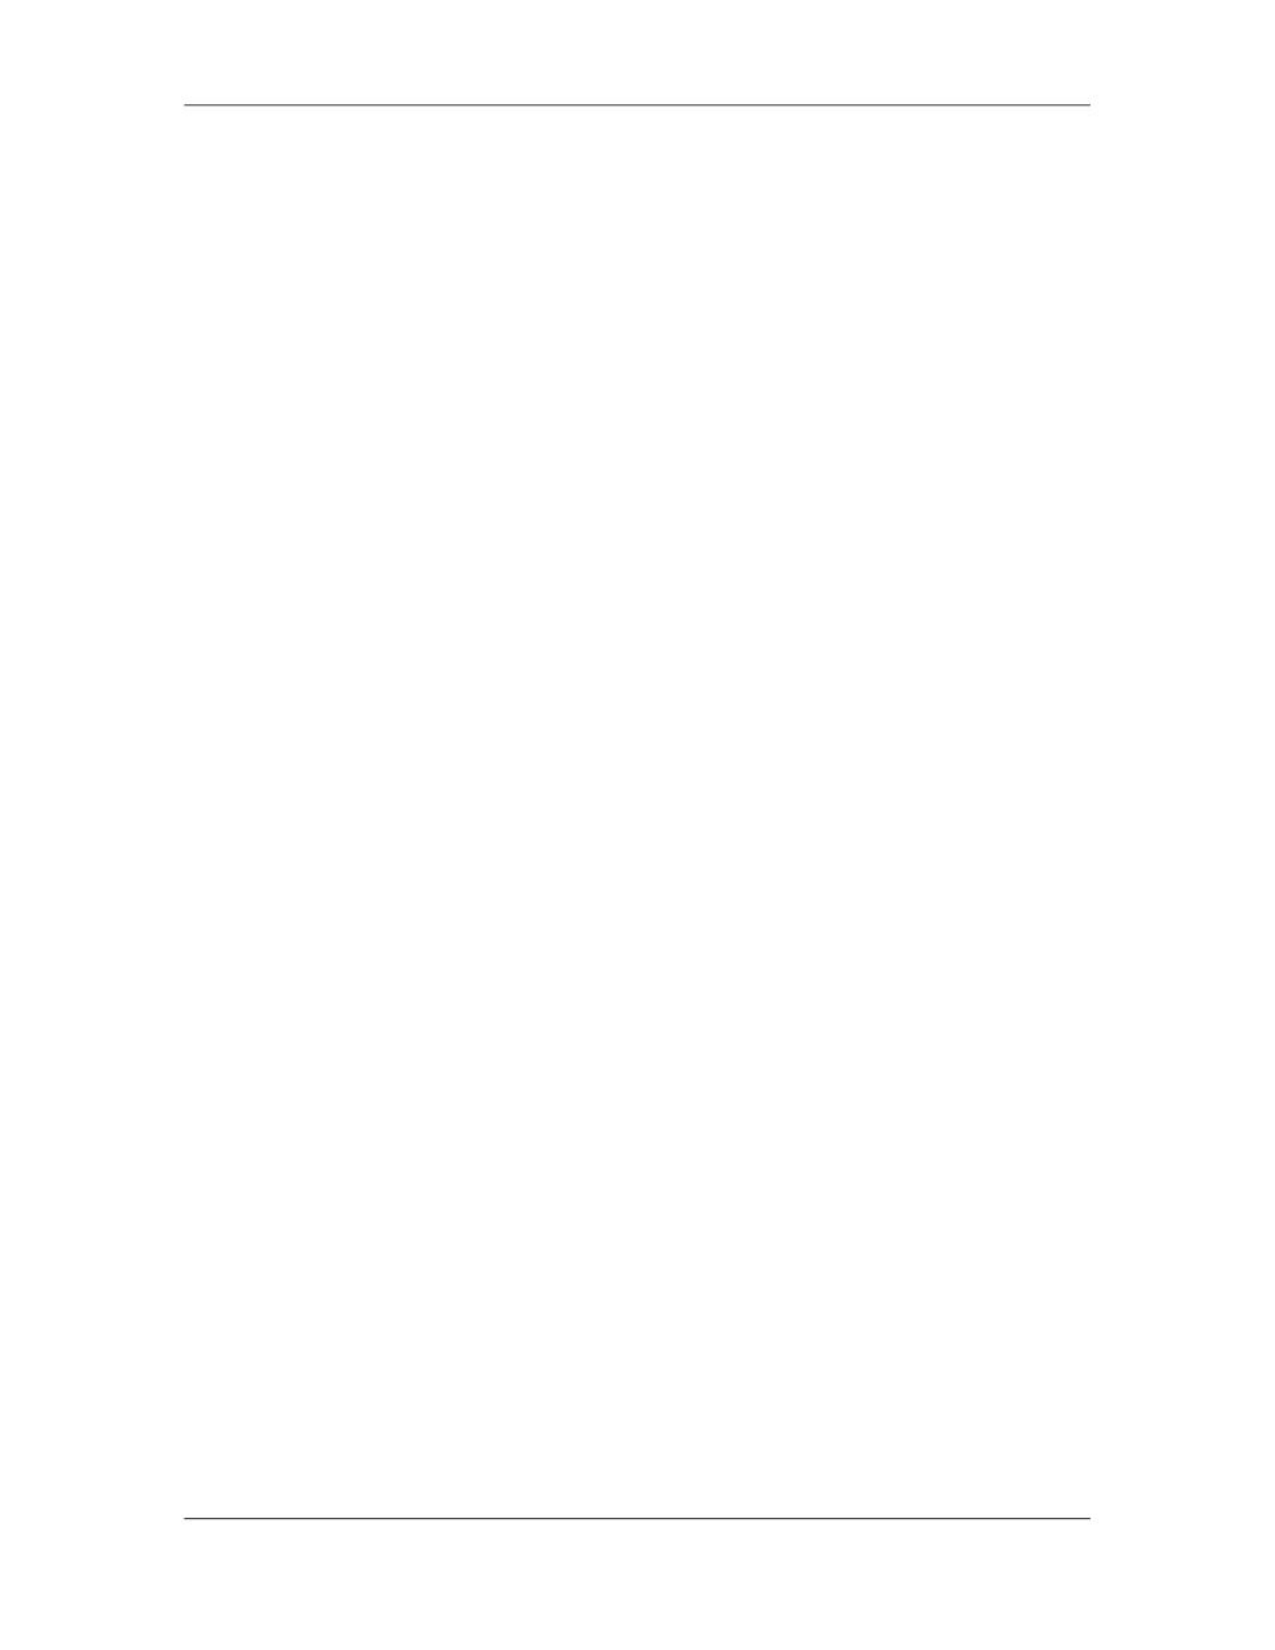

Software Project Management (CS615)

																																																																											5.8.2 Tools and Techniques for Staff Acquisition

																																																																																				i.															Negotiations. Staff assignments must be negotiated on most projects. For

																																																																																																									example, the project management team may need to negotiate with:

																																																																																																																								– 						Responsible functional managers to ensure that the project receives
																																																																																																																																							appropriately competent staff in the necessary time frame.

																																																																																																																								– 						Other project management teams within the performing organization to
																																																																																																																																							assign scarce or specialized resources appropriately.

																																																																																																									The team’s influencing competencies play an important role in negotiating staff

																																																																																																									assignments, as do the politics of the organizations involved. For example, a
																																																																																																									functional manager may be rewarded based on staff utilization. This creates an

																																																																																																									incentive for the manager to assign available staff who may not meet all of the
																																																																																																									project’s requirements.

																																																																																		ii.															Pre-assignment.		In some cases, staff may be pre-assigned to the project. This is

																																																																																																									often the case when a) the project is the result of a competitive proposal, and
																																																																																																									specific staff was promised as part of the proposal, or b) the project is an internal

																																																																																																									service project, and staff assignments were defined within the project charter.

																																																																															iii.															Procurement.		Project procurement management can be used to obtain the
																																																																																																									services of specific individuals or groups of individuals to perform project

																																																																																																									activities. Procurement is required when the performing organization lacks the in-
																																																																																																									house staff needed to complete the project (e.g., as a result of a conscious decision

																																																																																																									not to hire such individuals as full-time employees, as a result of having all
																																																																																																									appropriately competent staff previously committed to other projects, or as a

																																																																																																									result of other circumstances).

																																																																											5.8.3 Outputs from Staff Acquisition

																																																																																				i.															Project staff assigned. The project is staffed when appropriate people have been
																																																																																																									reliably assigned to work on it. Staff may be assigned full time, part time, or

																																																																																																									variably, based on the needs of the project.

																																																																																		ii.															Project team directory. A project team directory lists all the project team
																																																																																																									members and other stakeholders. The directory may be formal or informal, highly

																																																																																																									detailed or broadly framed, based on the needs of the project.

																																																																											5.9 															TEAM DEVELOPMENT

																																																																																																									Team development includes both enhancing the ability of stakeholders to
																																																																																																									contribute as individuals as well as enhancing the ability of the team to function

																																																																																																									as a team. Individual development (managerial and technical) is the foundation
																																																																																																									necessary to develop the team. Development as a team is critical to the project’s

																																																																																																									ability to meet its objectives.

																																																																																						                                                                                                                                 206

																																																																																																																																																																																						© Copyright Virtual University of Pakistan